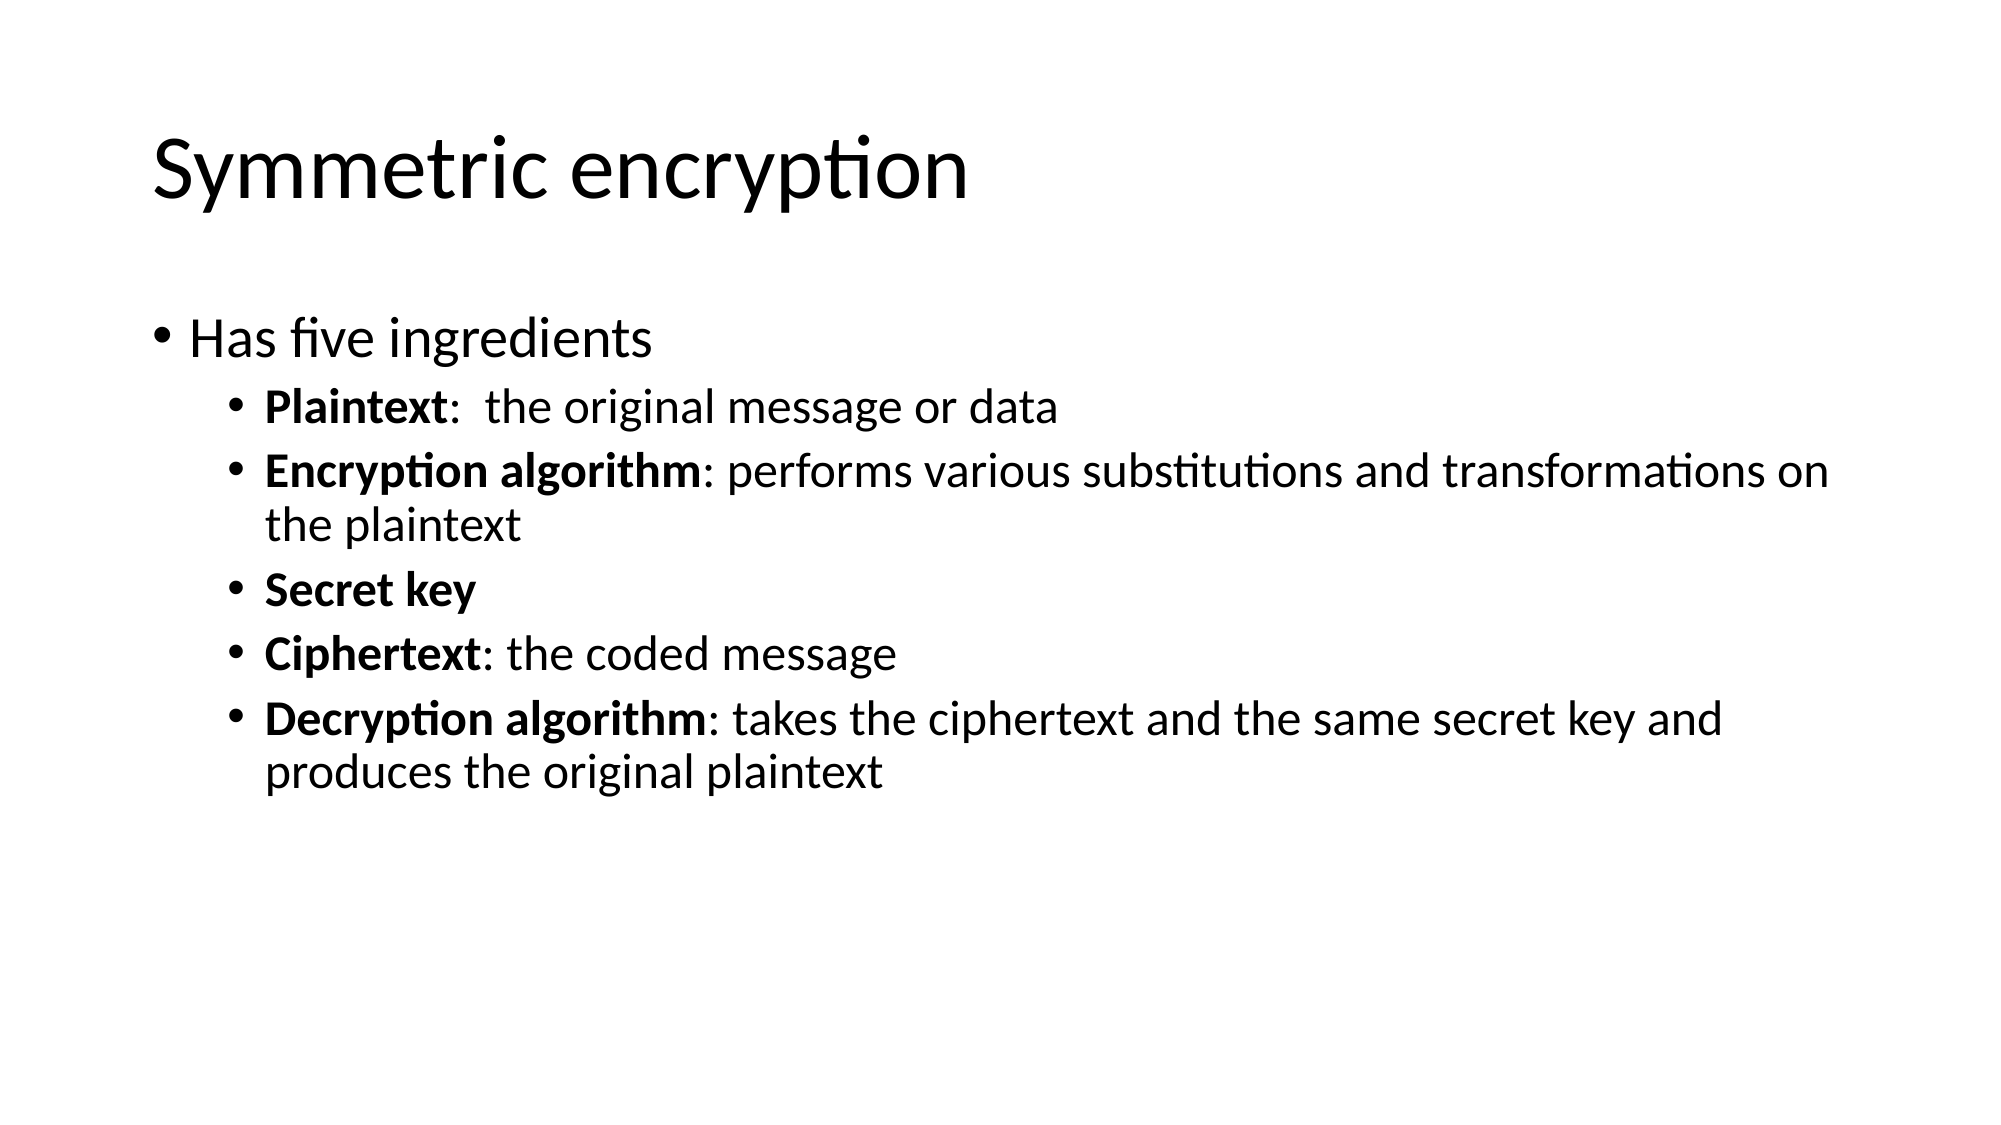

# Symmetric encryption
Has five ingredients
Plaintext:  the original message or data
Encryption algorithm: performs various substitutions and transformations on the plaintext
Secret key
Ciphertext: the coded message
Decryption algorithm: takes the ciphertext and the same secret key and produces the original plaintext